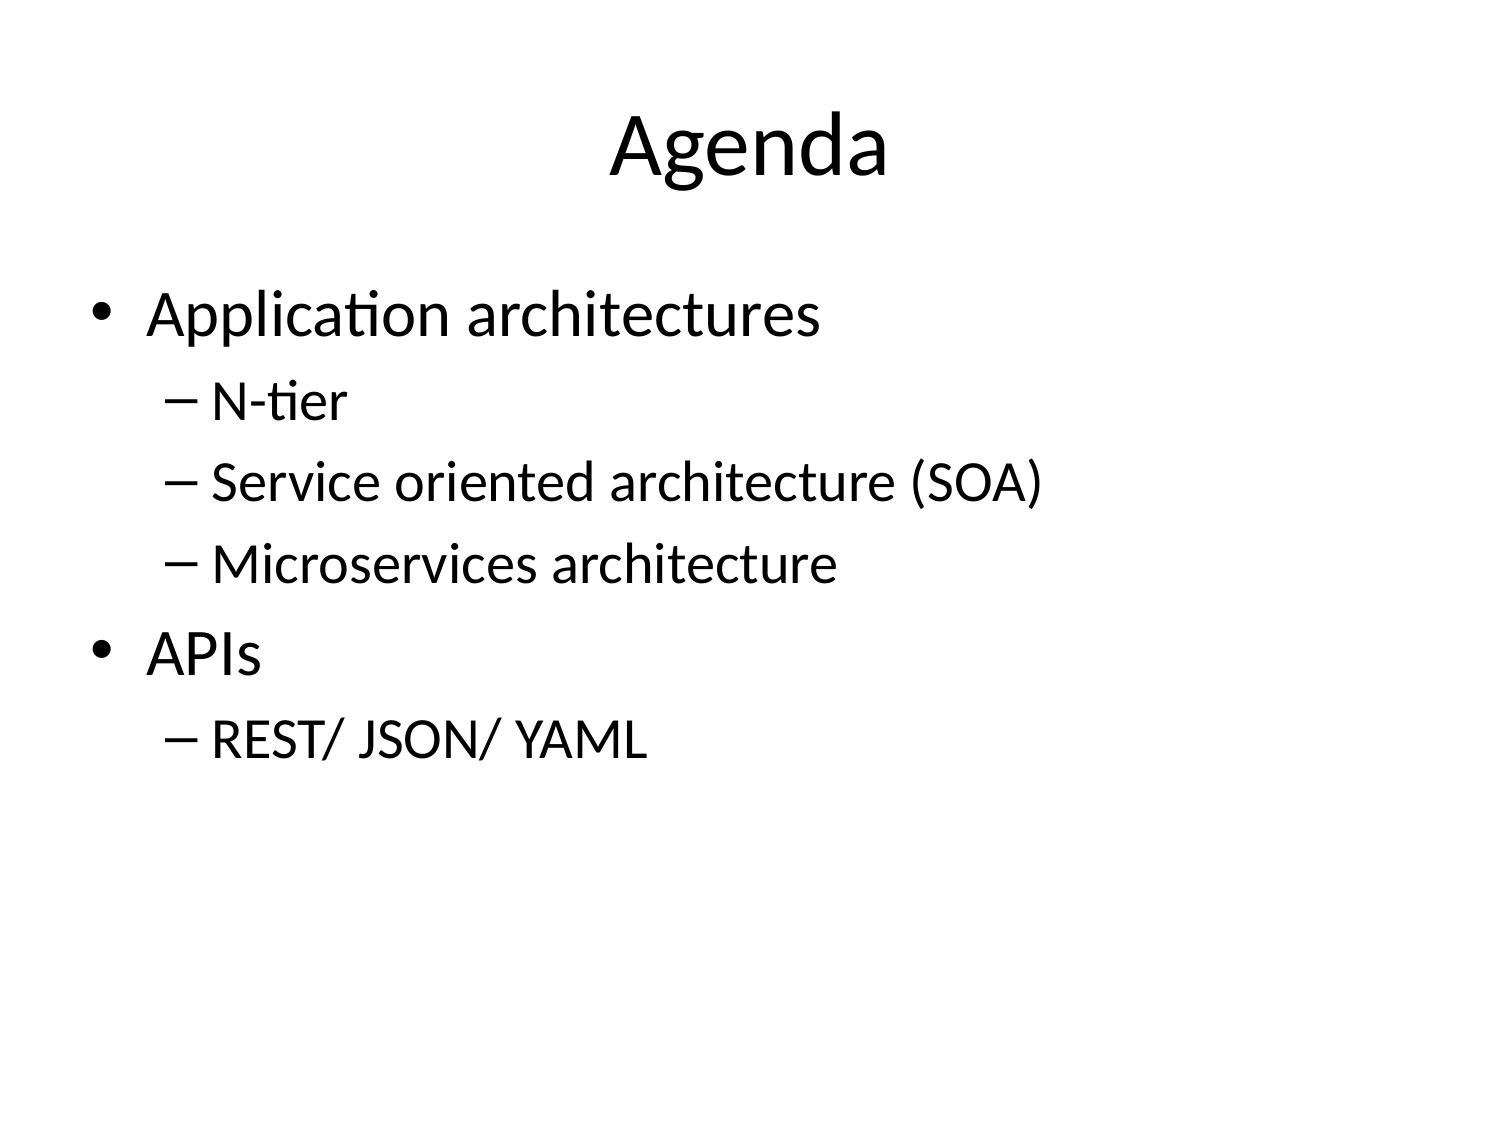

# Agenda
Application architectures
N-tier
Service oriented architecture (SOA)
Microservices architecture
APIs
REST/ JSON/ YAML